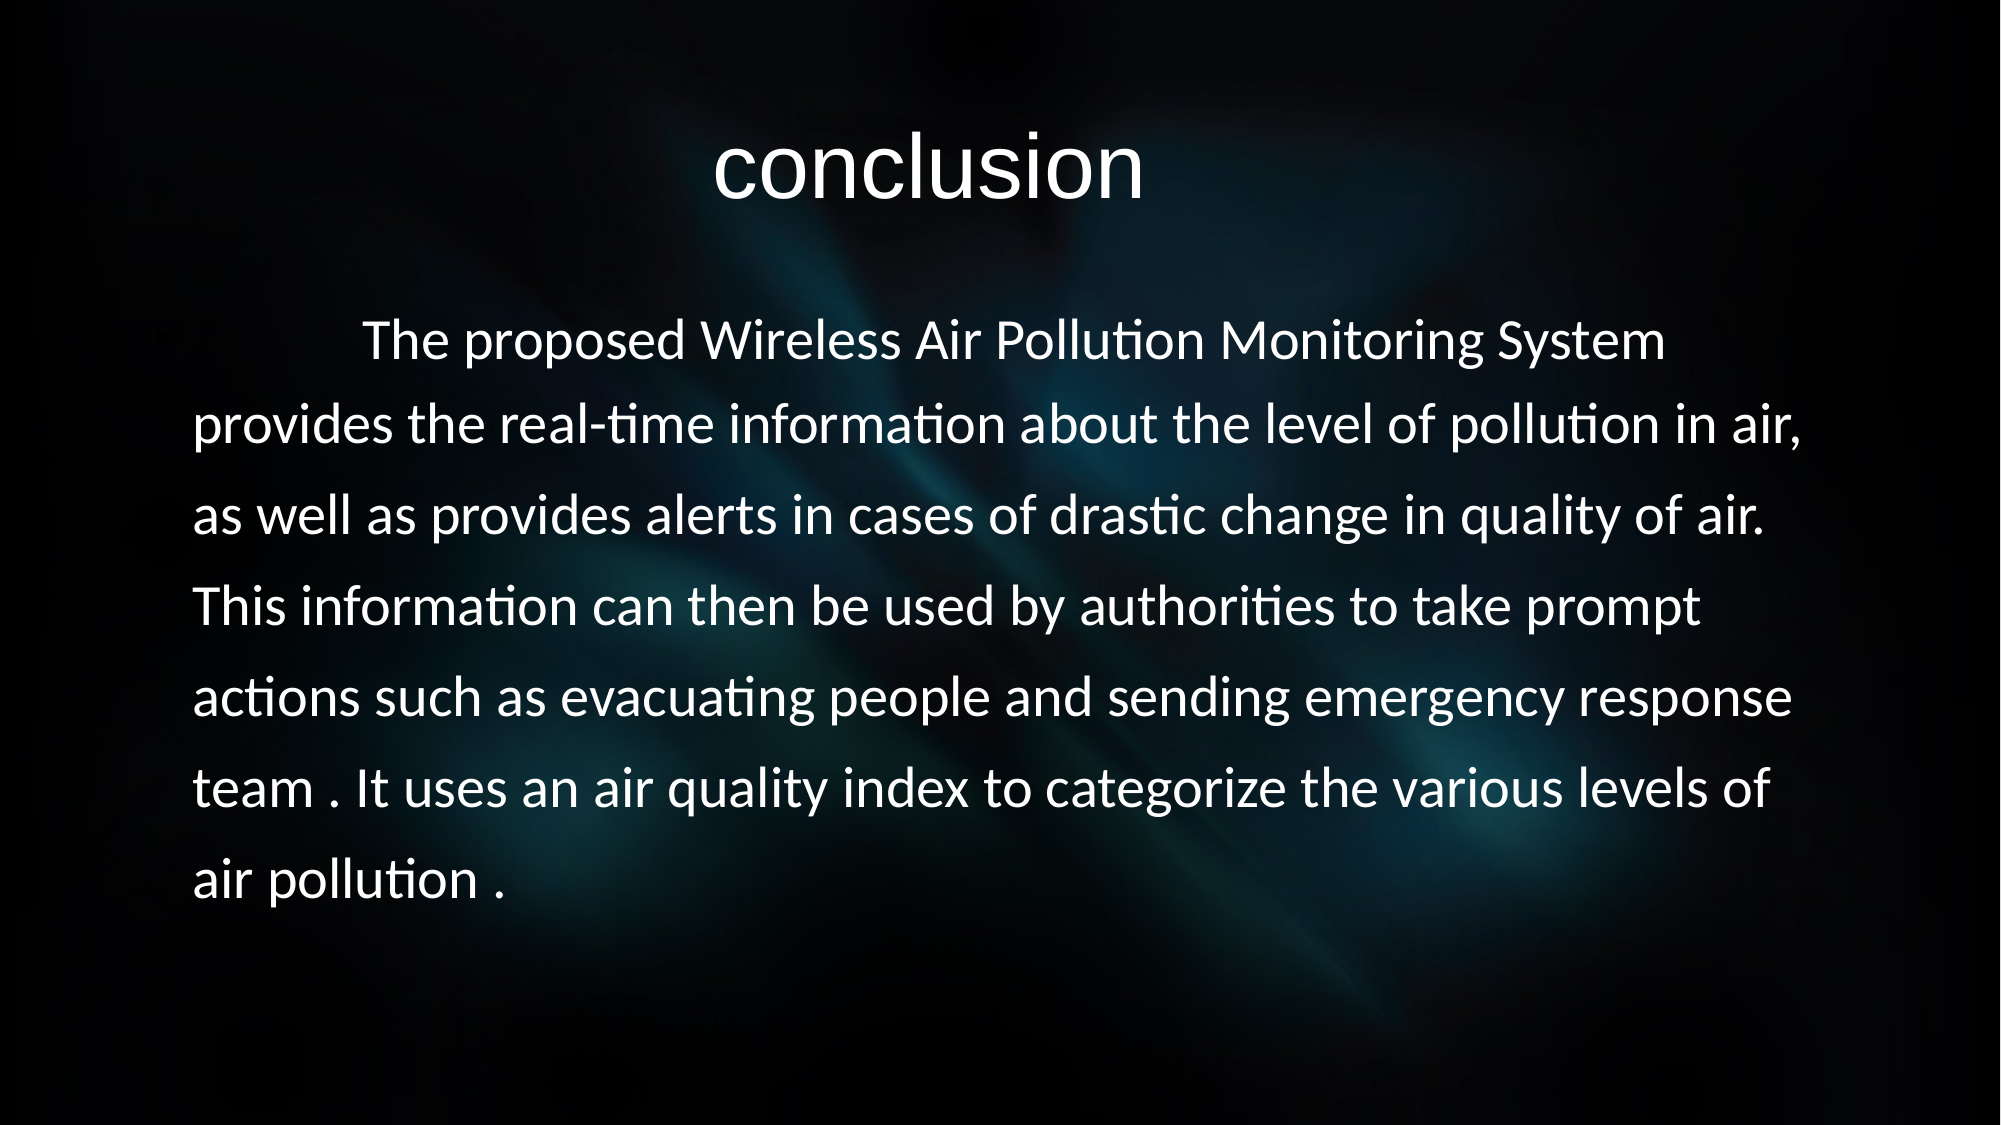

# conclusion
             The proposed Wireless Air Pollution Monitoring System
   provides the real-time information about the level of pollution in air,
   as well as provides alerts in cases of drastic change in quality of air.
   This information can then be used by authorities to take prompt
   actions such as evacuating people and sending emergency response
   team . It uses an air quality index to categorize the various levels of
   air pollution .